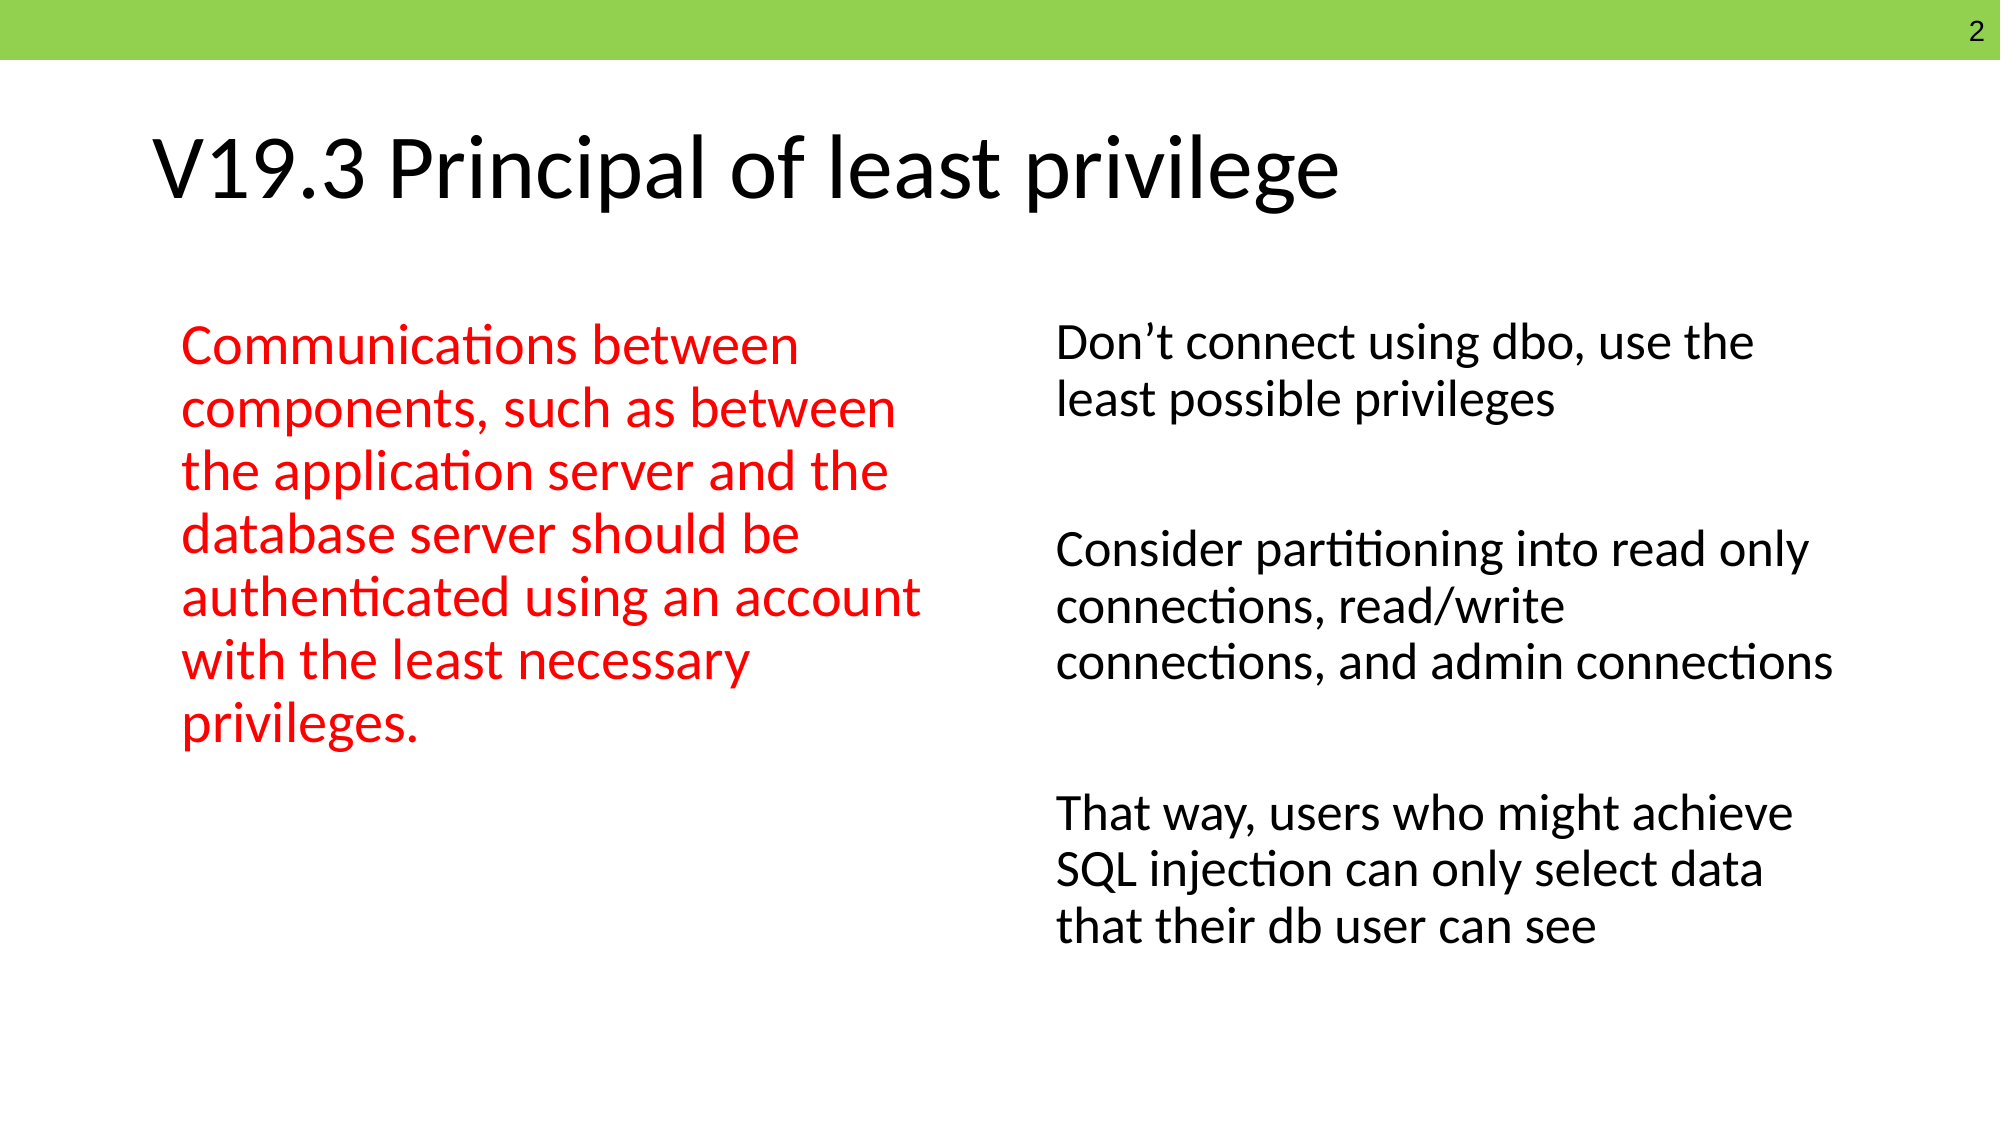

# V19.3 Principal of least privilege
Communications between components, such as between the application server and the database server should be authenticated using an account with the least necessary privileges.

Don’t connect using dbo, use the least possible privileges

Consider partitioning into read only connections, read/write connections, and admin connections

That way, users who might achieve SQL injection can only select data that their db user can see